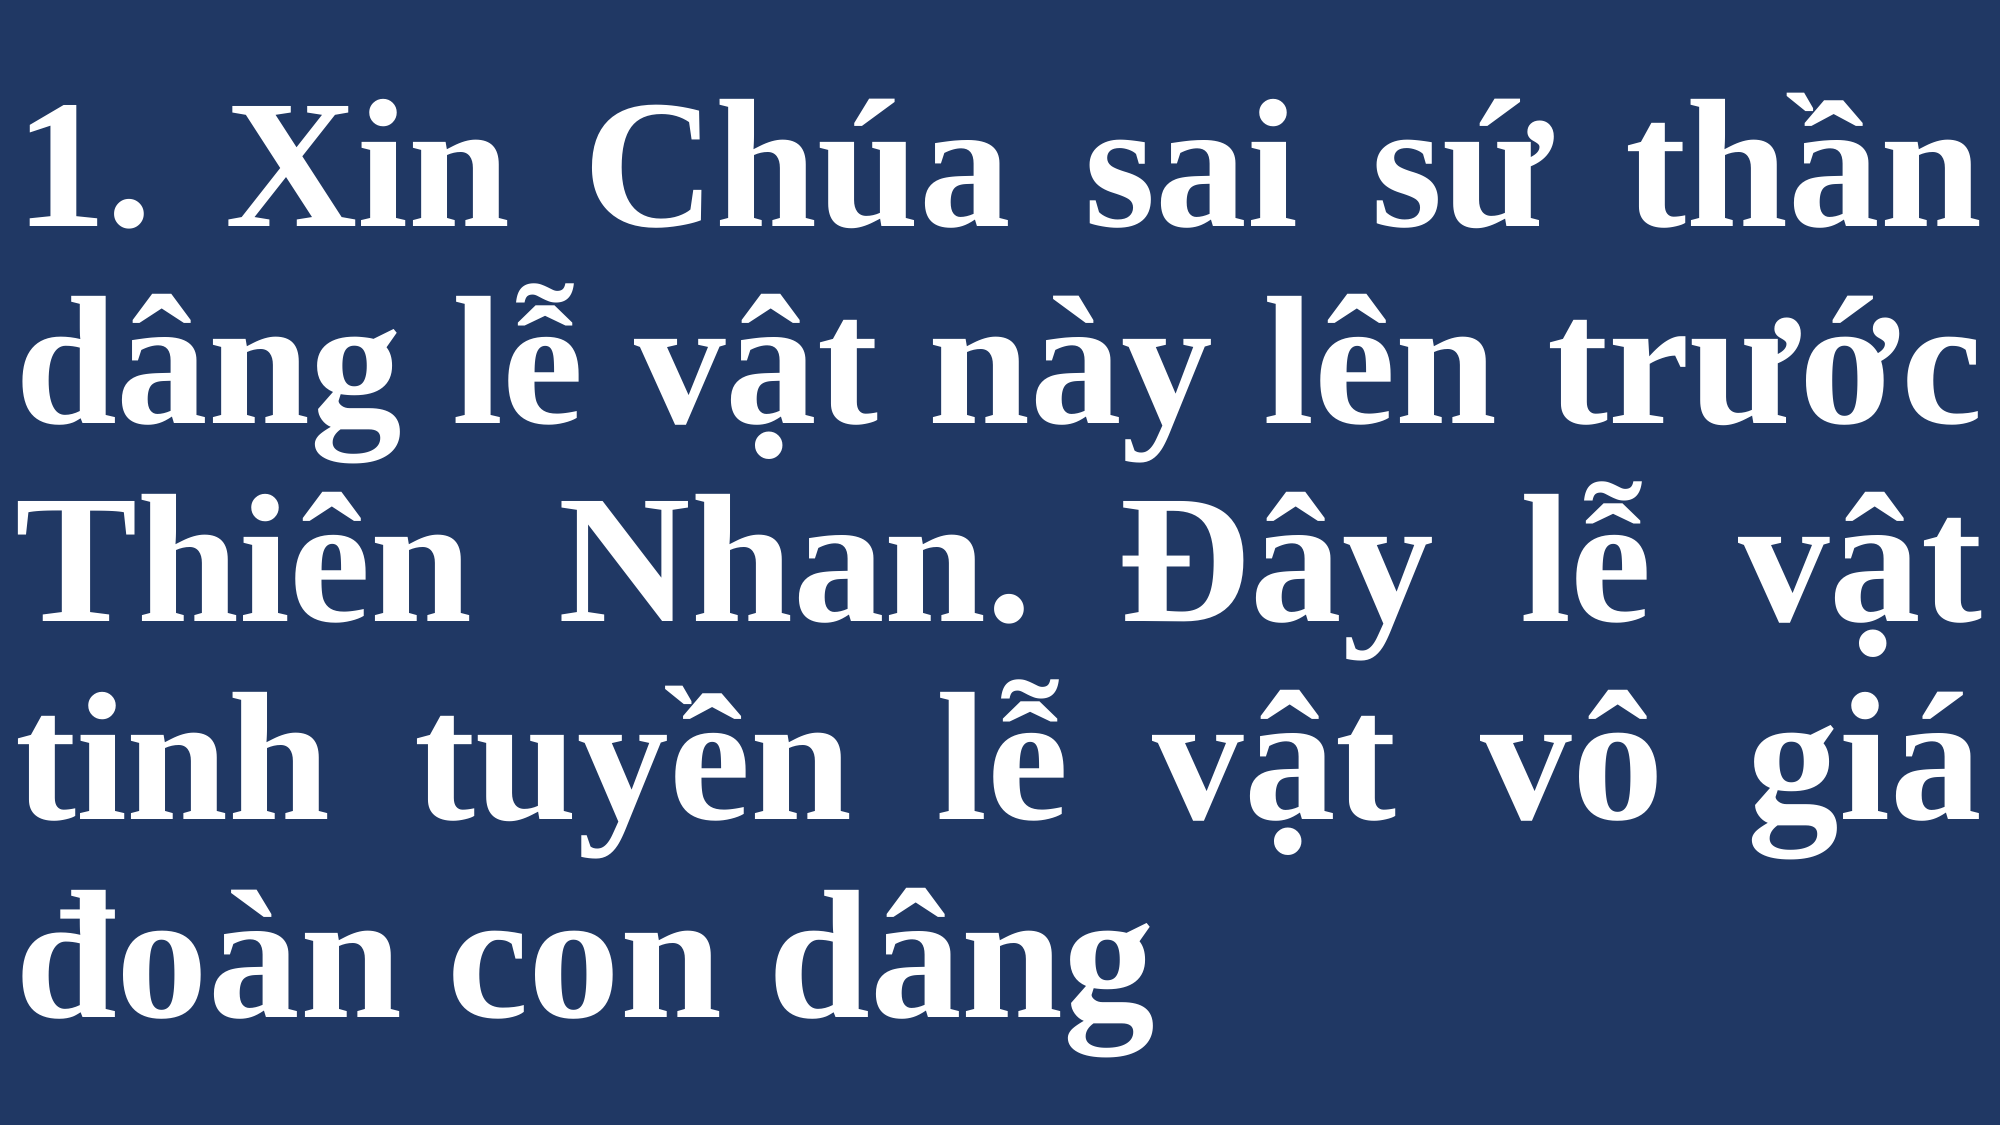

# 1. Xin Chúa sai sứ thần dâng lễ vật này lên trước Thiên Nhan. Đây lễ vật tinh tuyền lễ vật vô giá đoàn con dâng